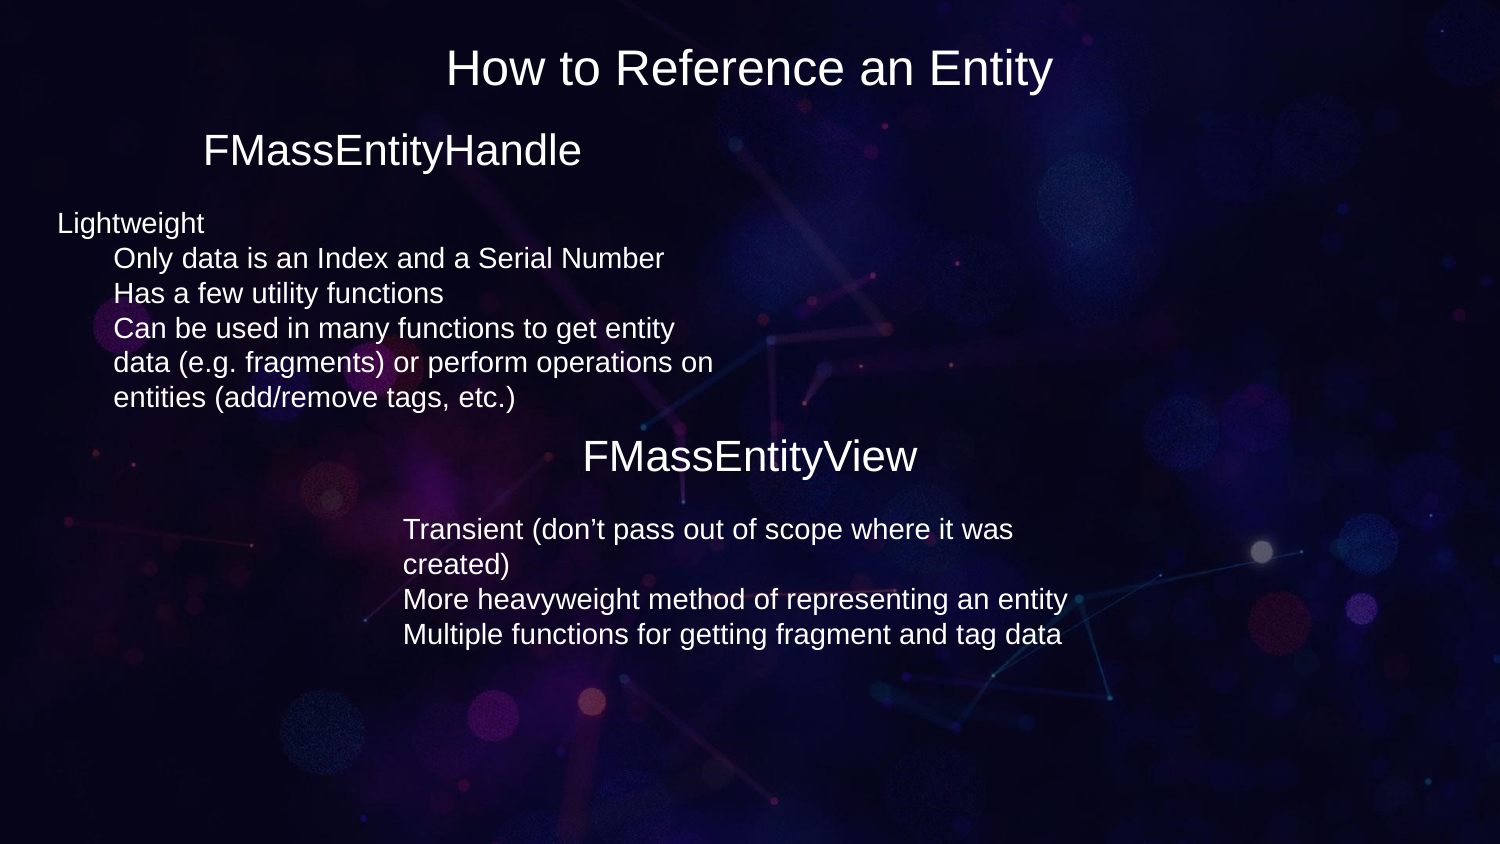

How to Reference an Entity
FMassEntityHandle
Lightweight
Only data is an Index and a Serial Number
Has a few utility functions
Can be used in many functions to get entity data (e.g. fragments) or perform operations on entities (add/remove tags, etc.)
FMassEntityView
Transient (don’t pass out of scope where it was created)
More heavyweight method of representing an entity
Multiple functions for getting fragment and tag data